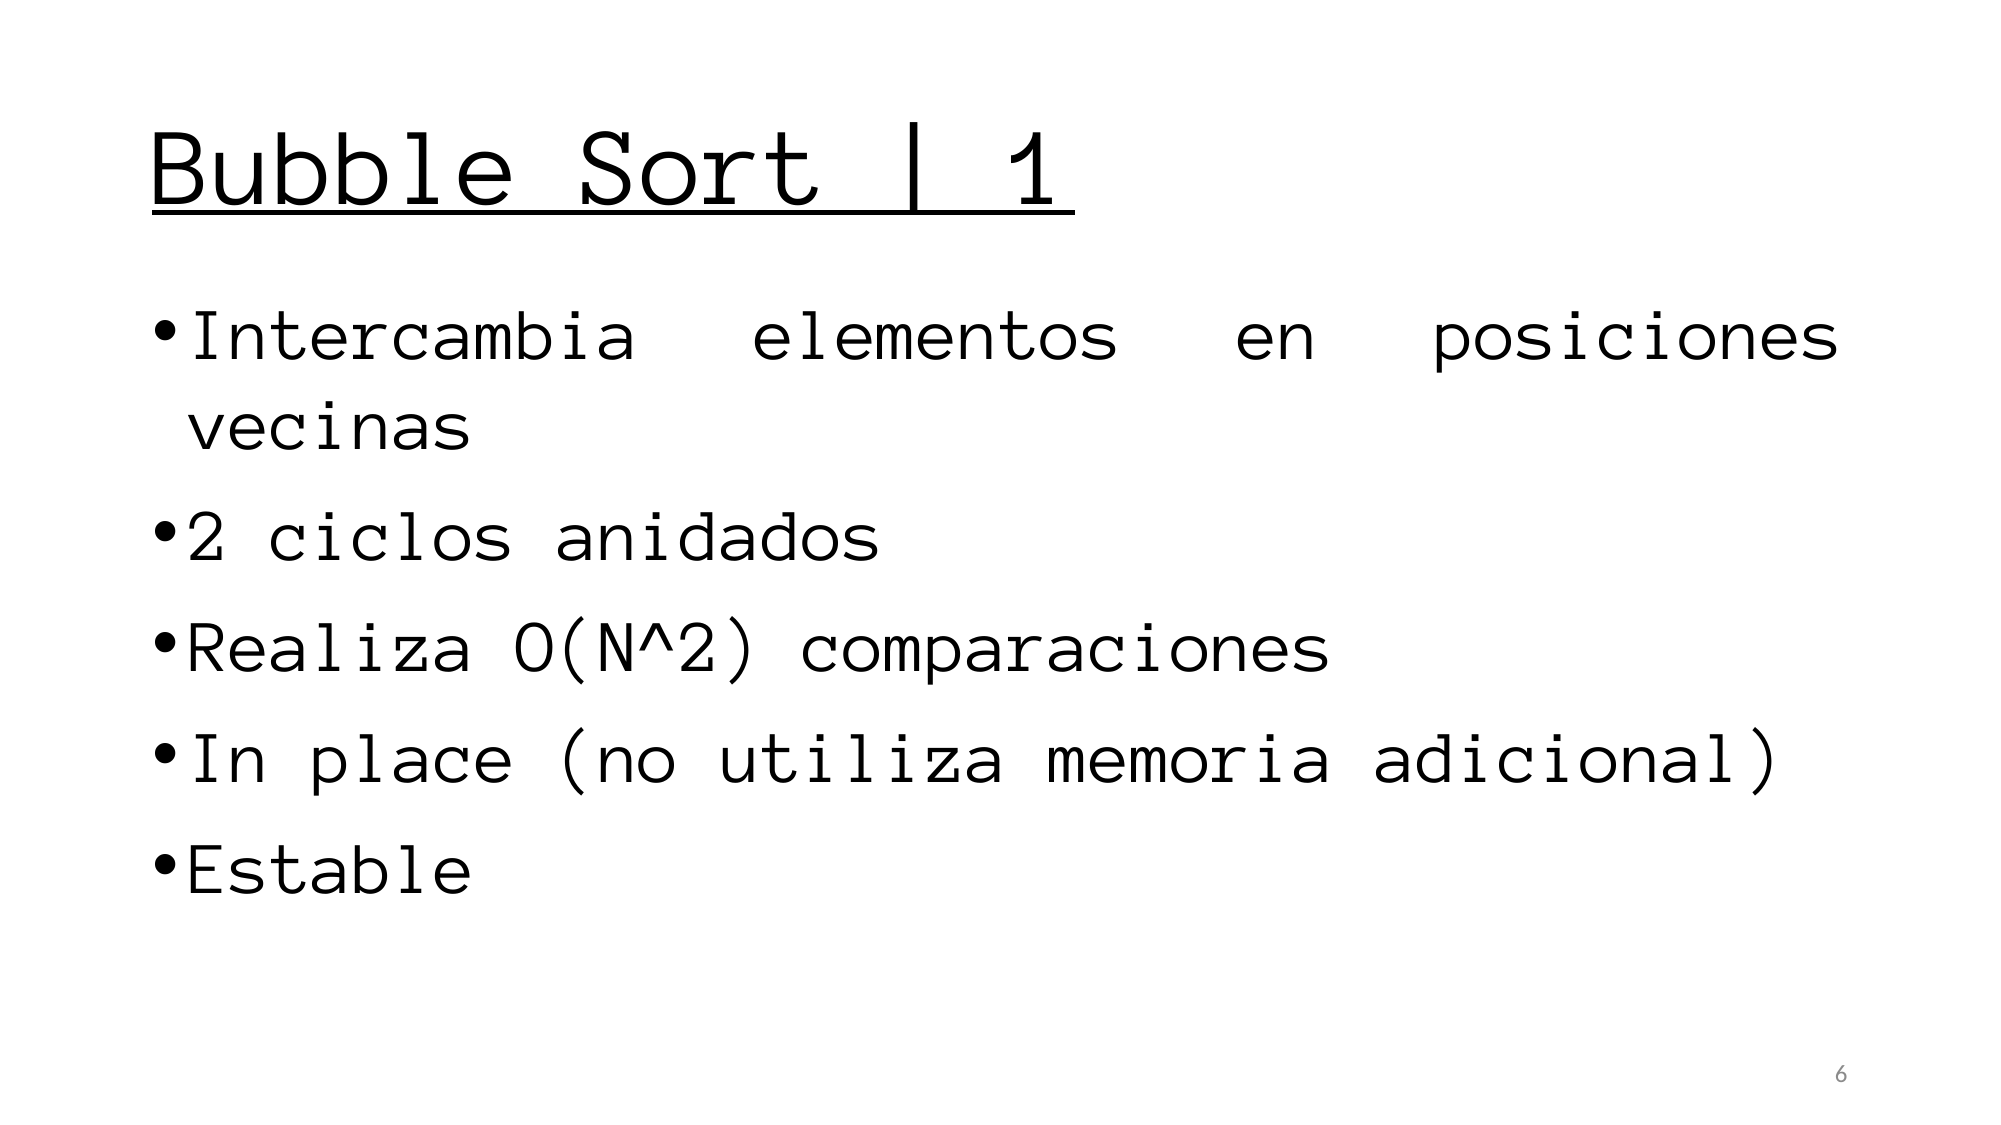

# Bubble Sort | 1
Intercambia elementos en posiciones vecinas
2 ciclos anidados
Realiza O(N^2) comparaciones
In place (no utiliza memoria adicional)
Estable
6